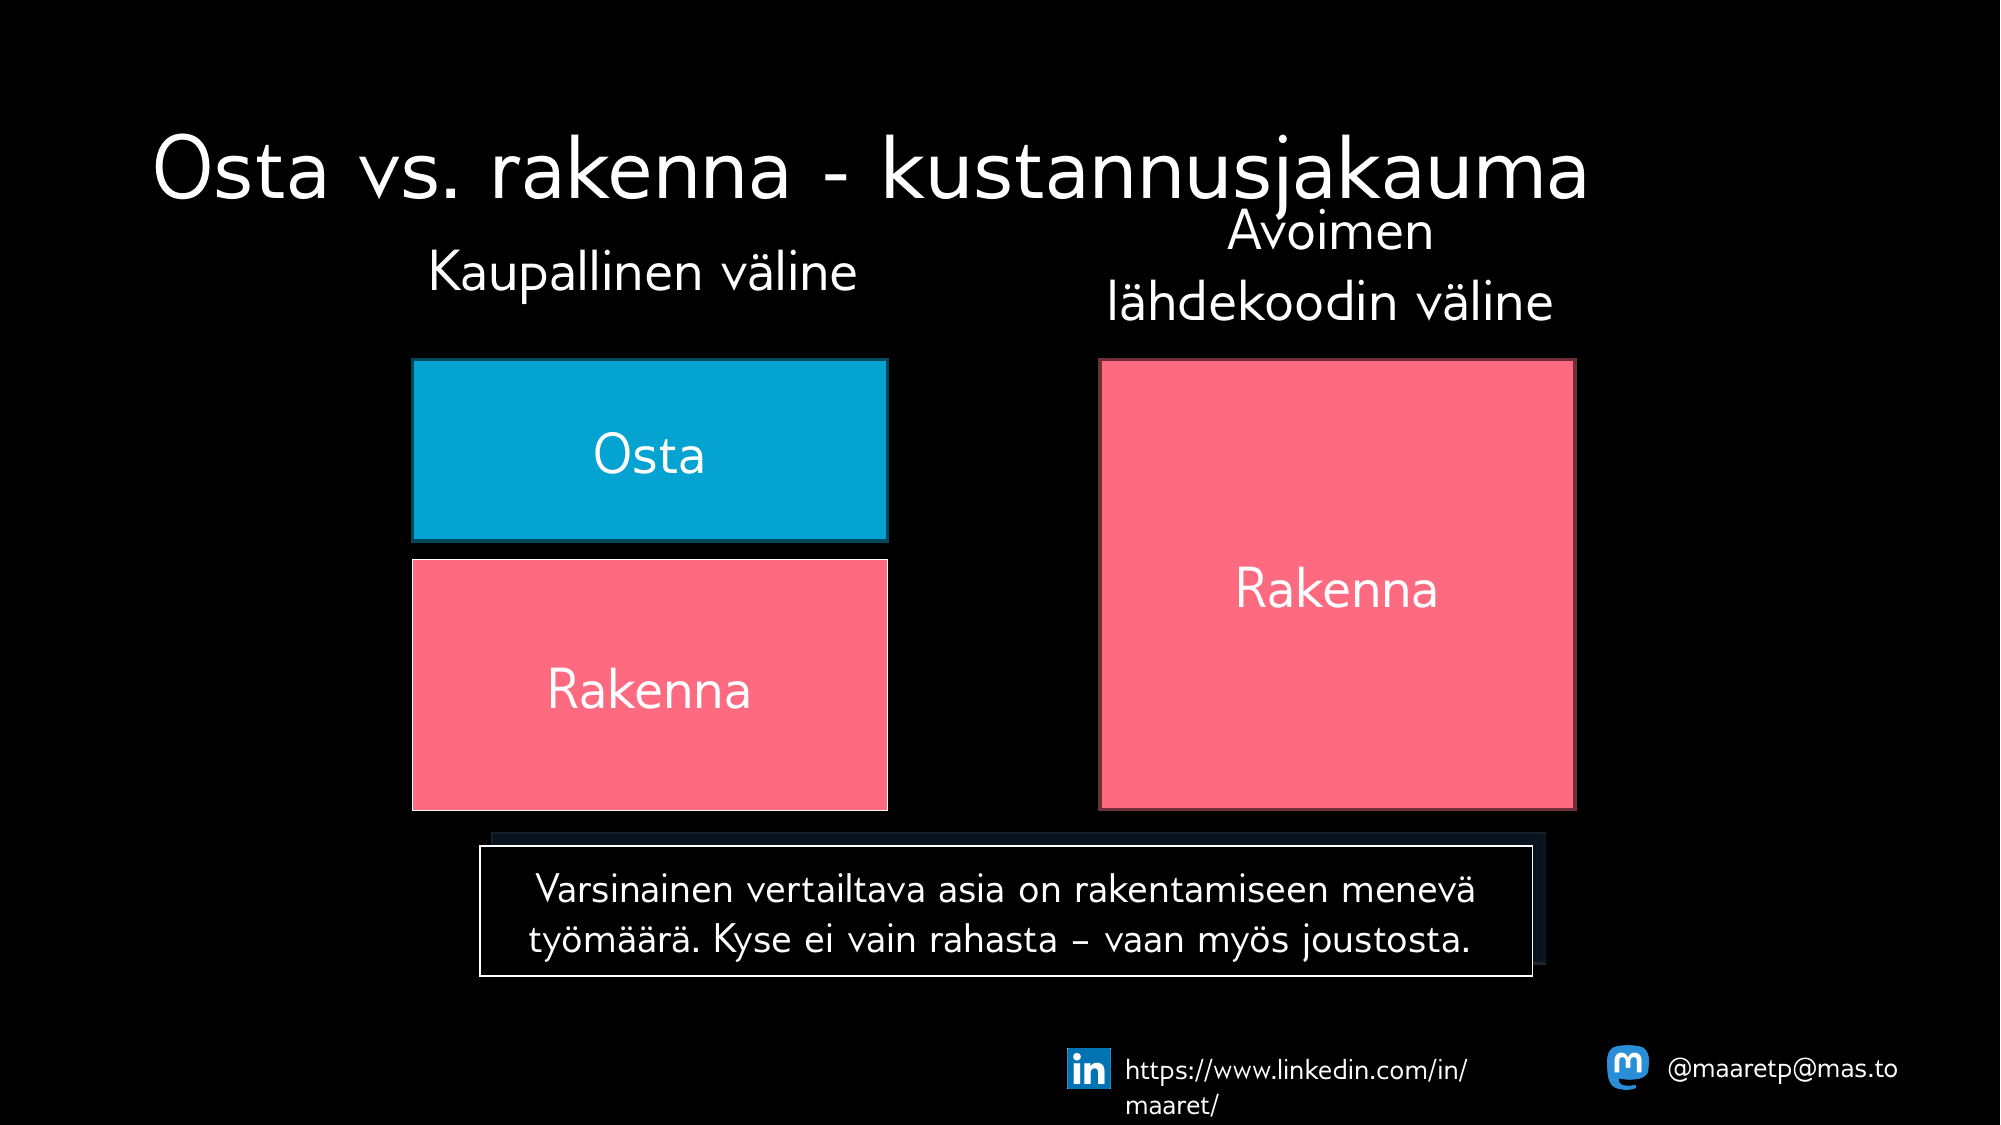

# Osta vs. rakenna - kustannusjakauma
Avoimen lähdekoodin väline
Kaupallinen väline
Osta
Rakenna
Rakenna
Varsinainen vertailtava asia on rakentamiseen menevä työmäärä. Kyse ei vain rahasta – vaan myös joustosta.